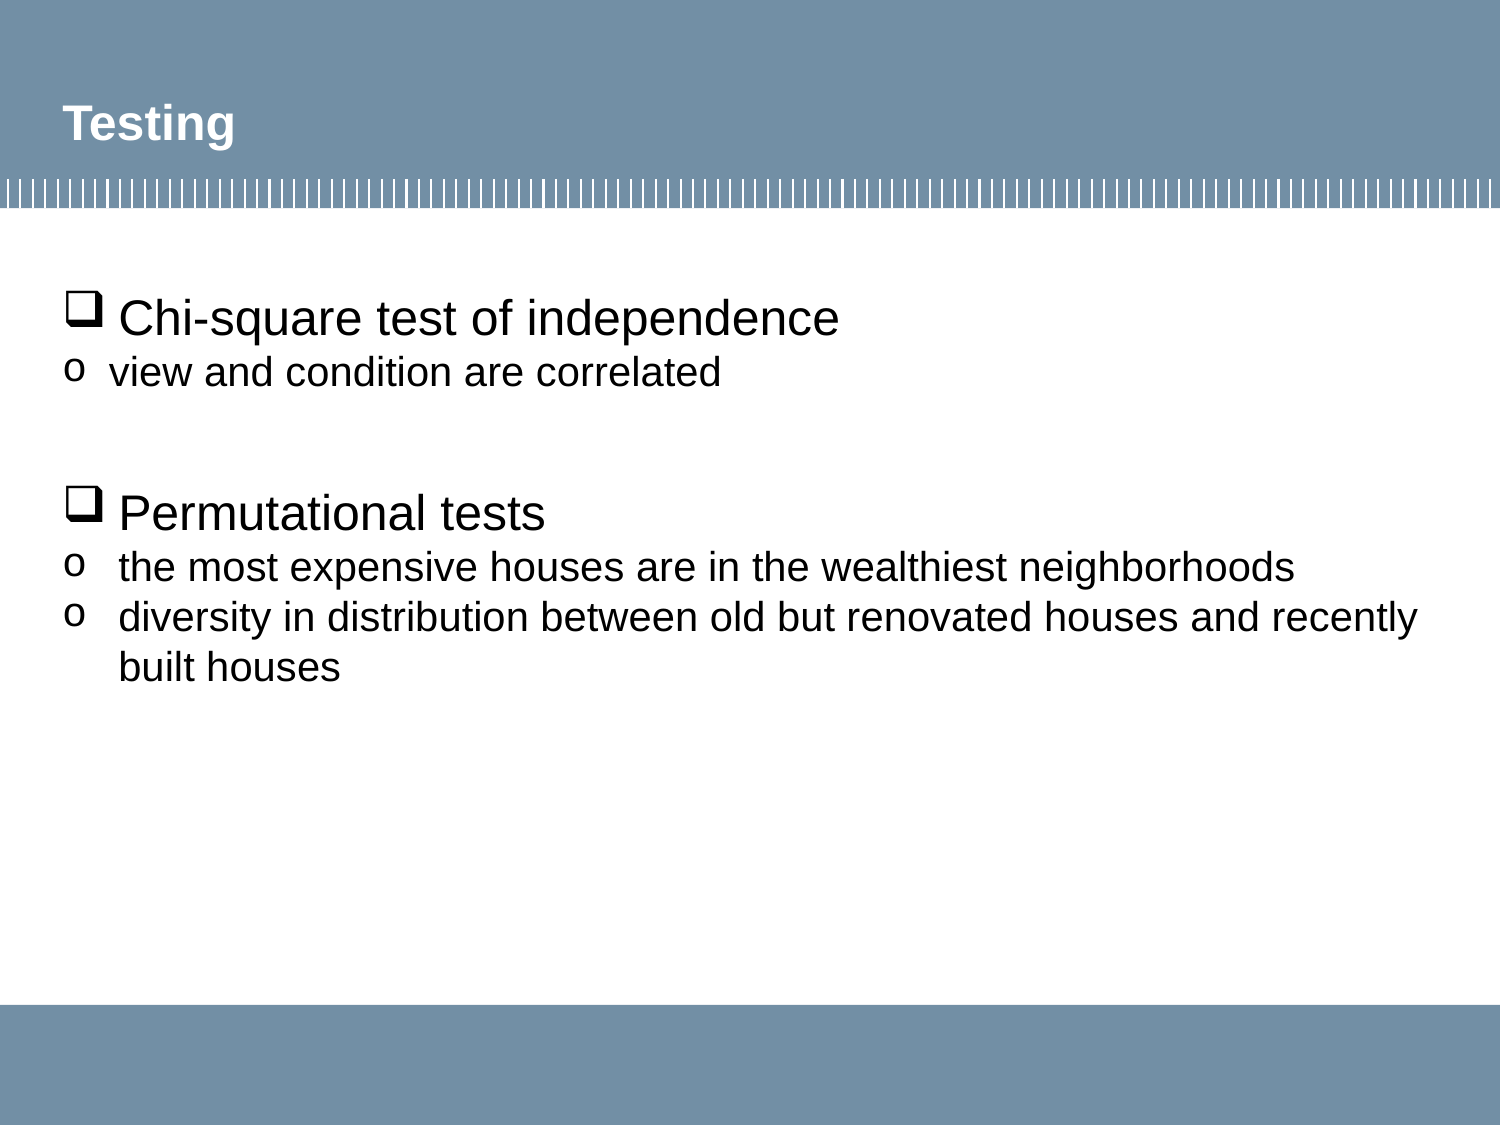

# Testing
Chi-square test of independence
view and condition are correlated

Permutational tests
the most expensive houses are in the wealthiest neighborhoods
diversity in distribution between old but renovated houses and recently built houses